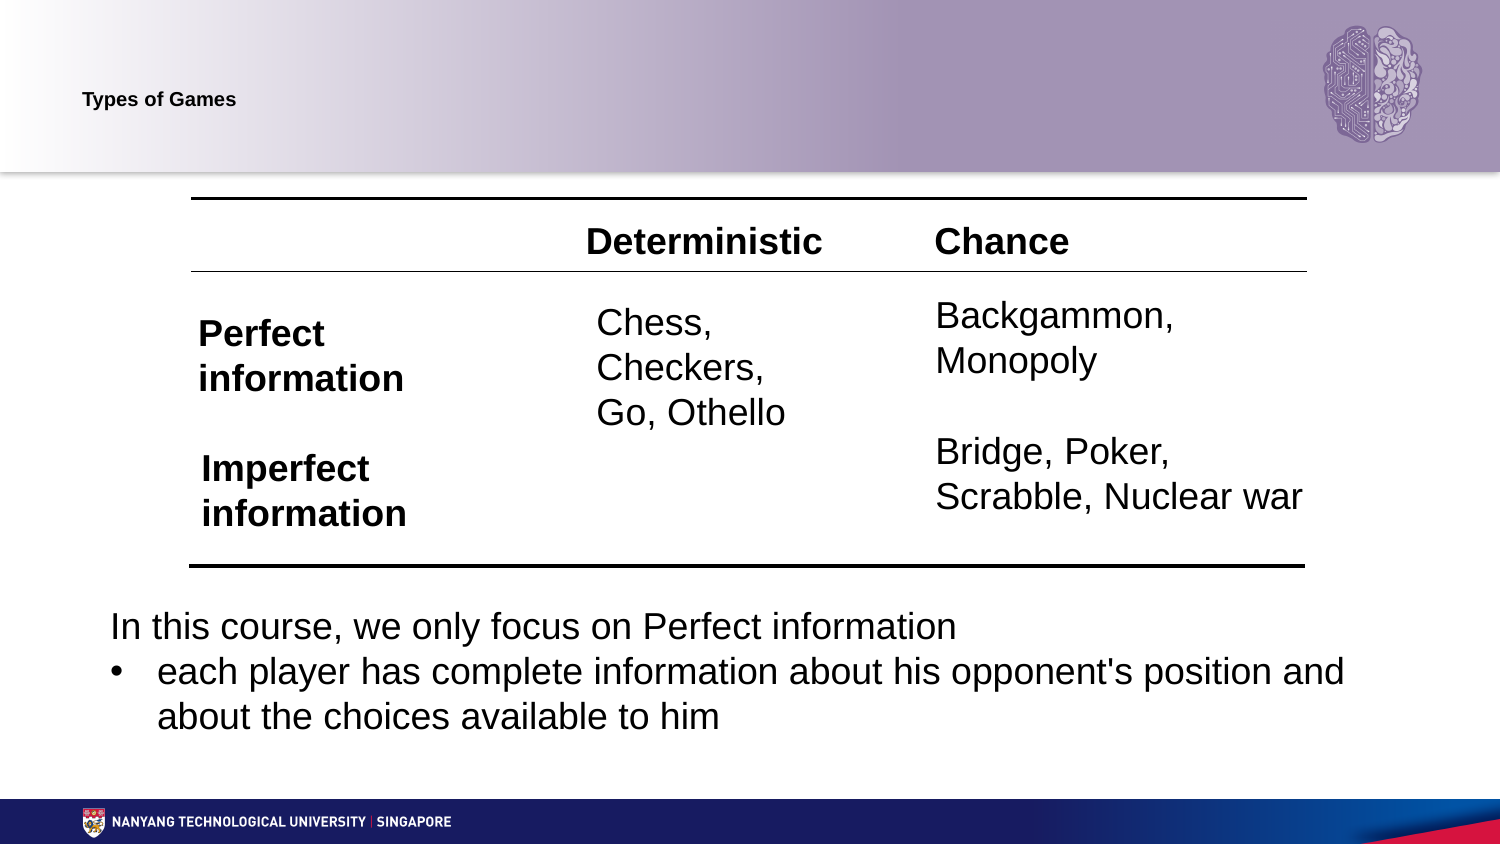

# Types of Games

Deterministic
Chance

Backgammon,
Monopoly
Chess, Checkers,
Go, Othello

Perfect information

Bridge, Poker, Scrabble, Nuclear war

Imperfect information
In this course, we only focus on Perfect information
each player has complete information about his opponent's position and about the choices available to him